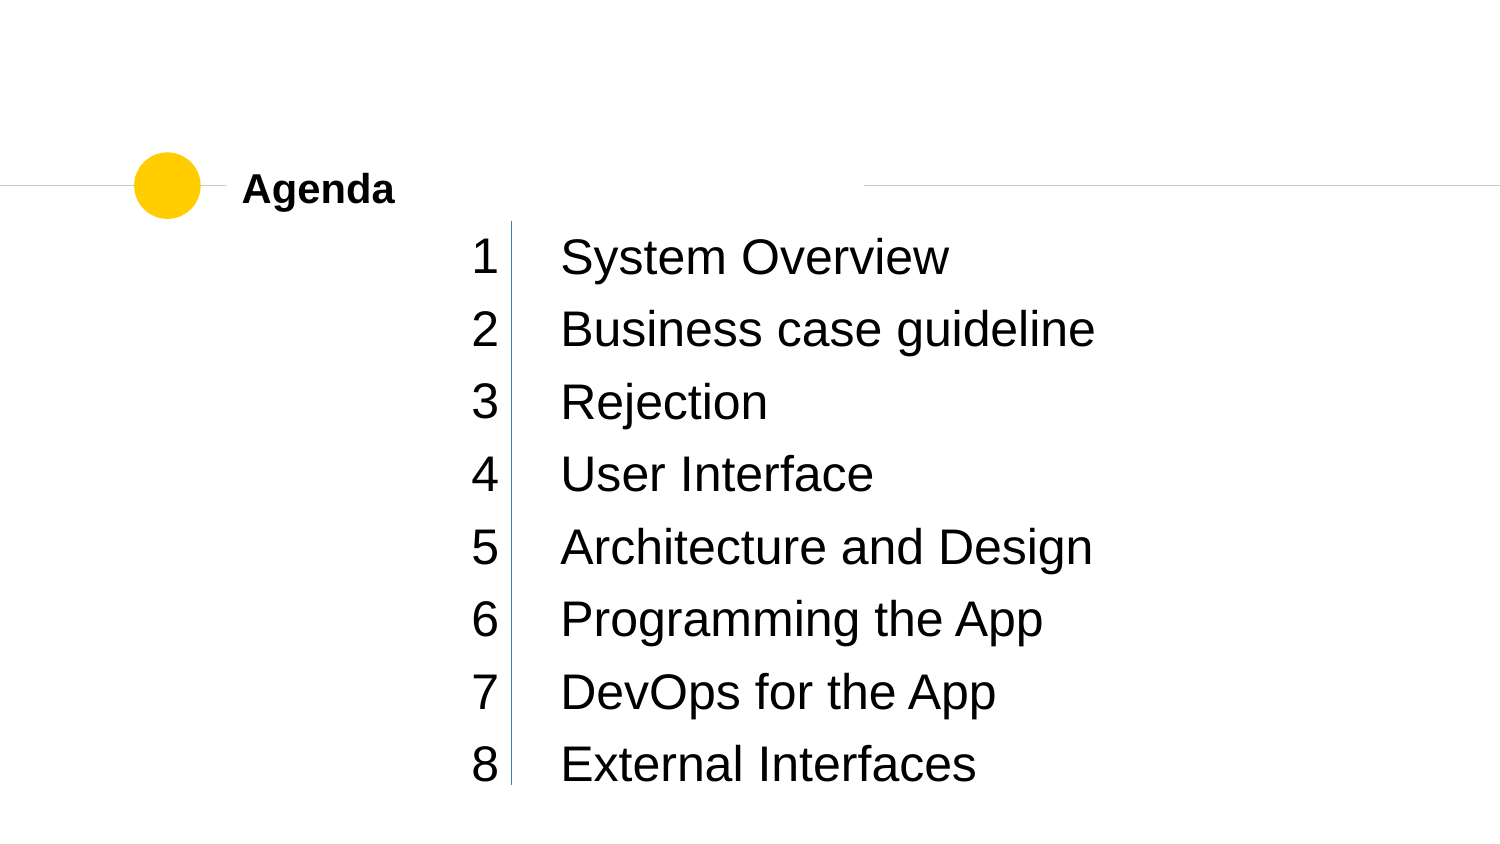

# Agenda
1
2
3
4
5
6
7
8
System Overview
Business case guideline
Rejection
User Interface
Architecture and Design
Programming the App
DevOps for the App
External Interfaces